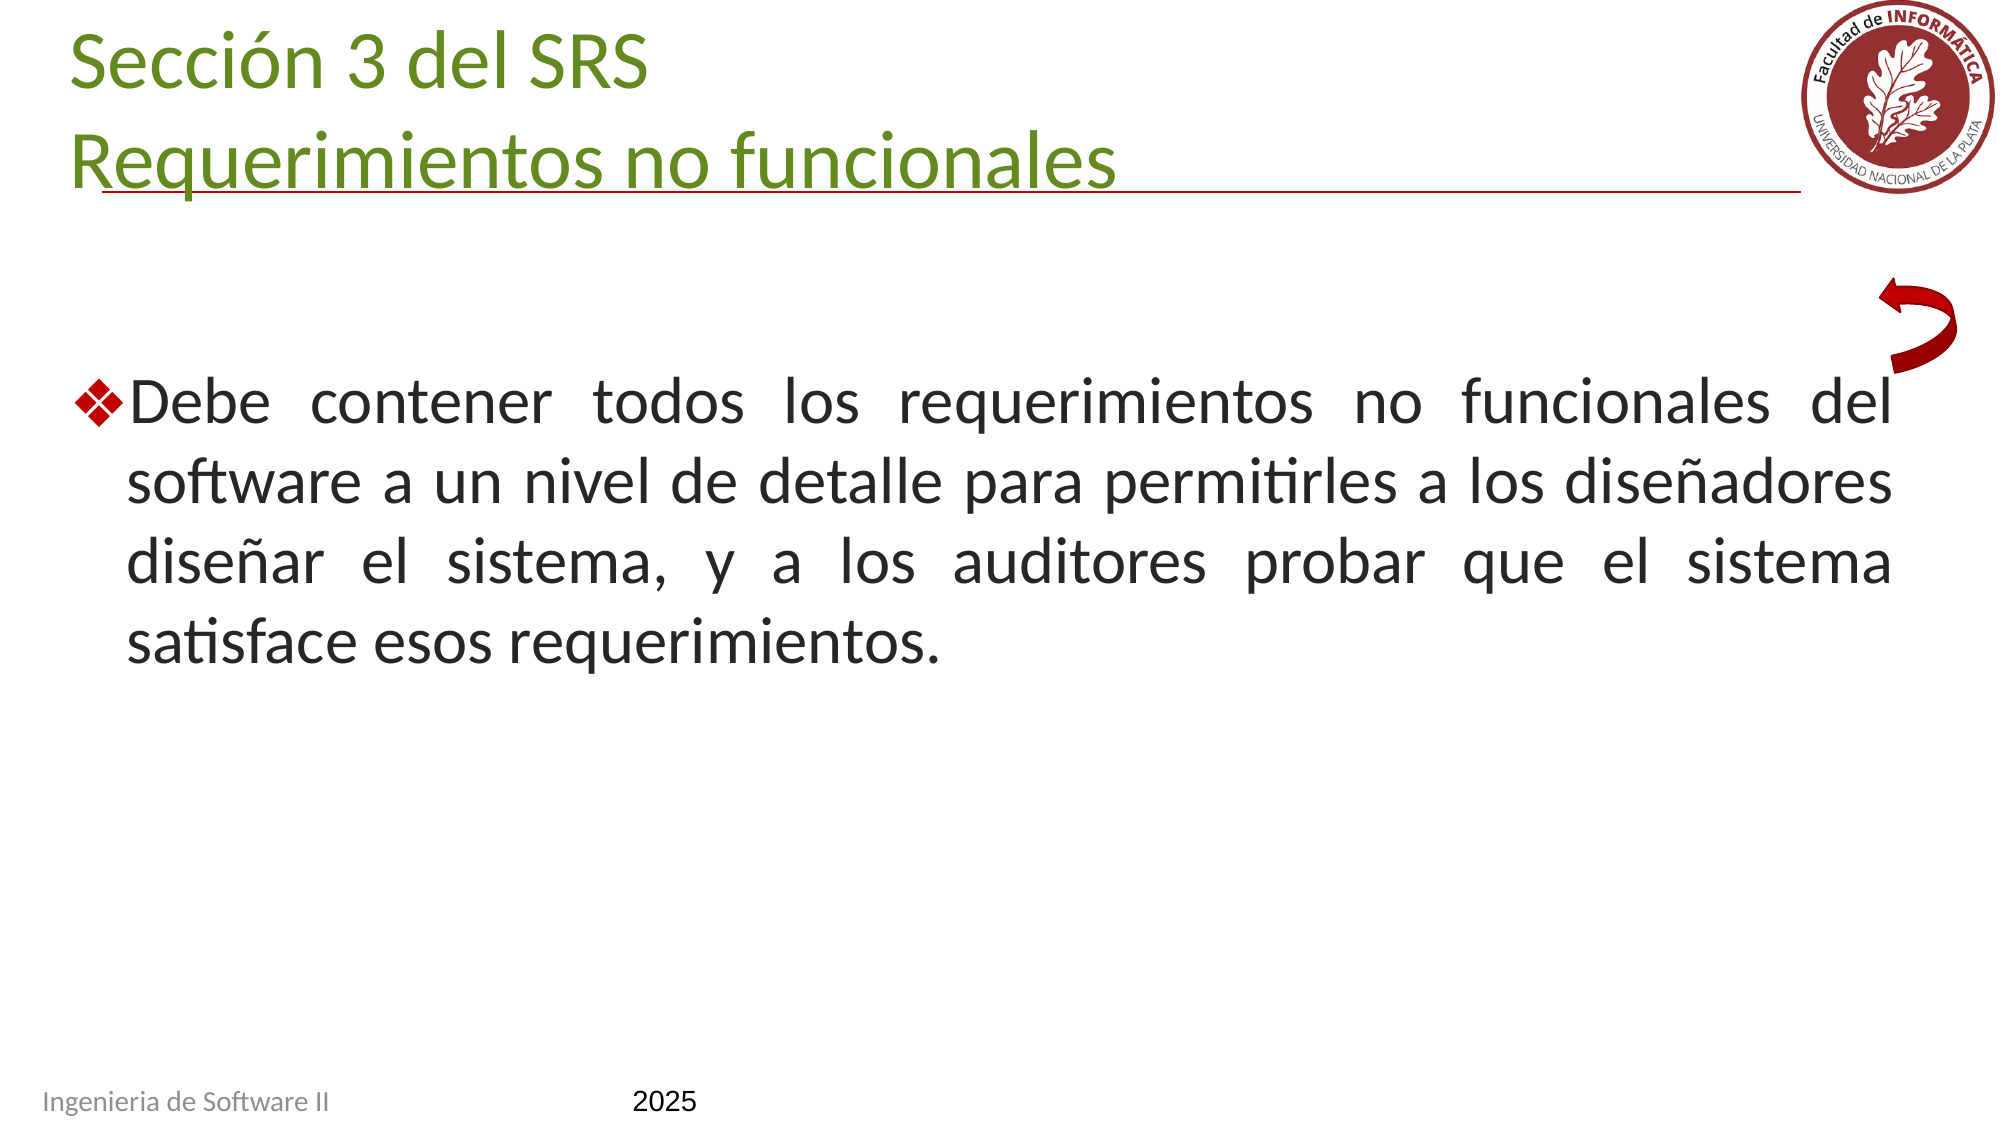

Sección 3 del SRS
Requerimientos no funcionales

Debe contener todos los requerimientos no funcionales del software a un nivel de detalle para permitirles a los diseñadores diseñar el sistema, y a los auditores probar que el sistema satisface esos requerimientos.